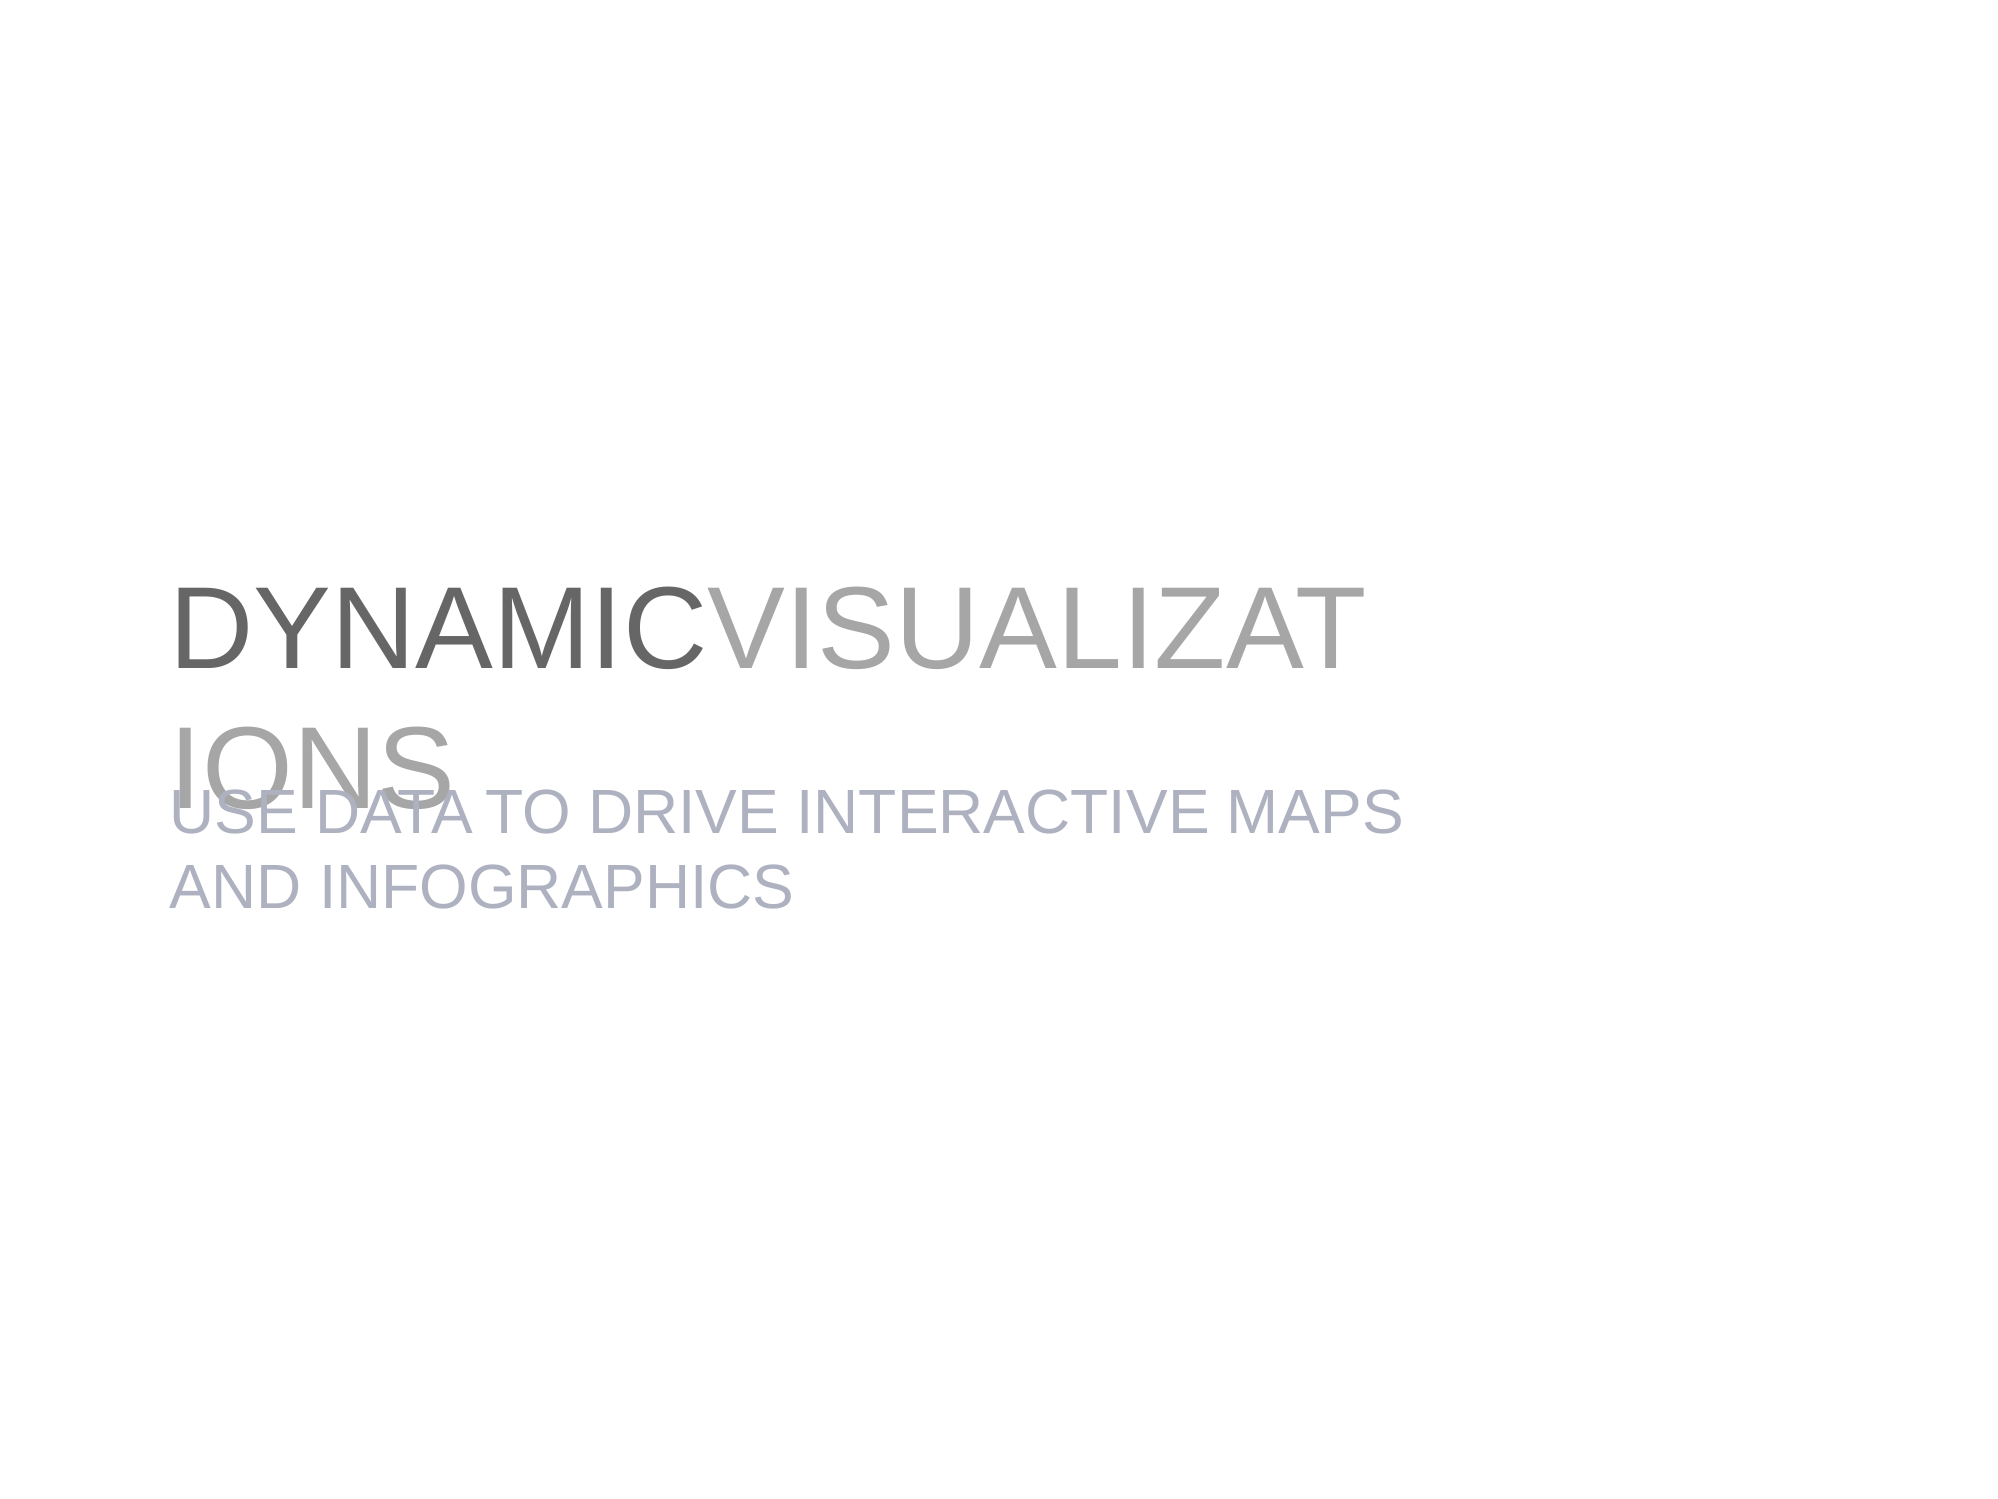

# DYNAMICVISUALIZATIONS
use data to drive interactive maps and INFOGRAPHICS